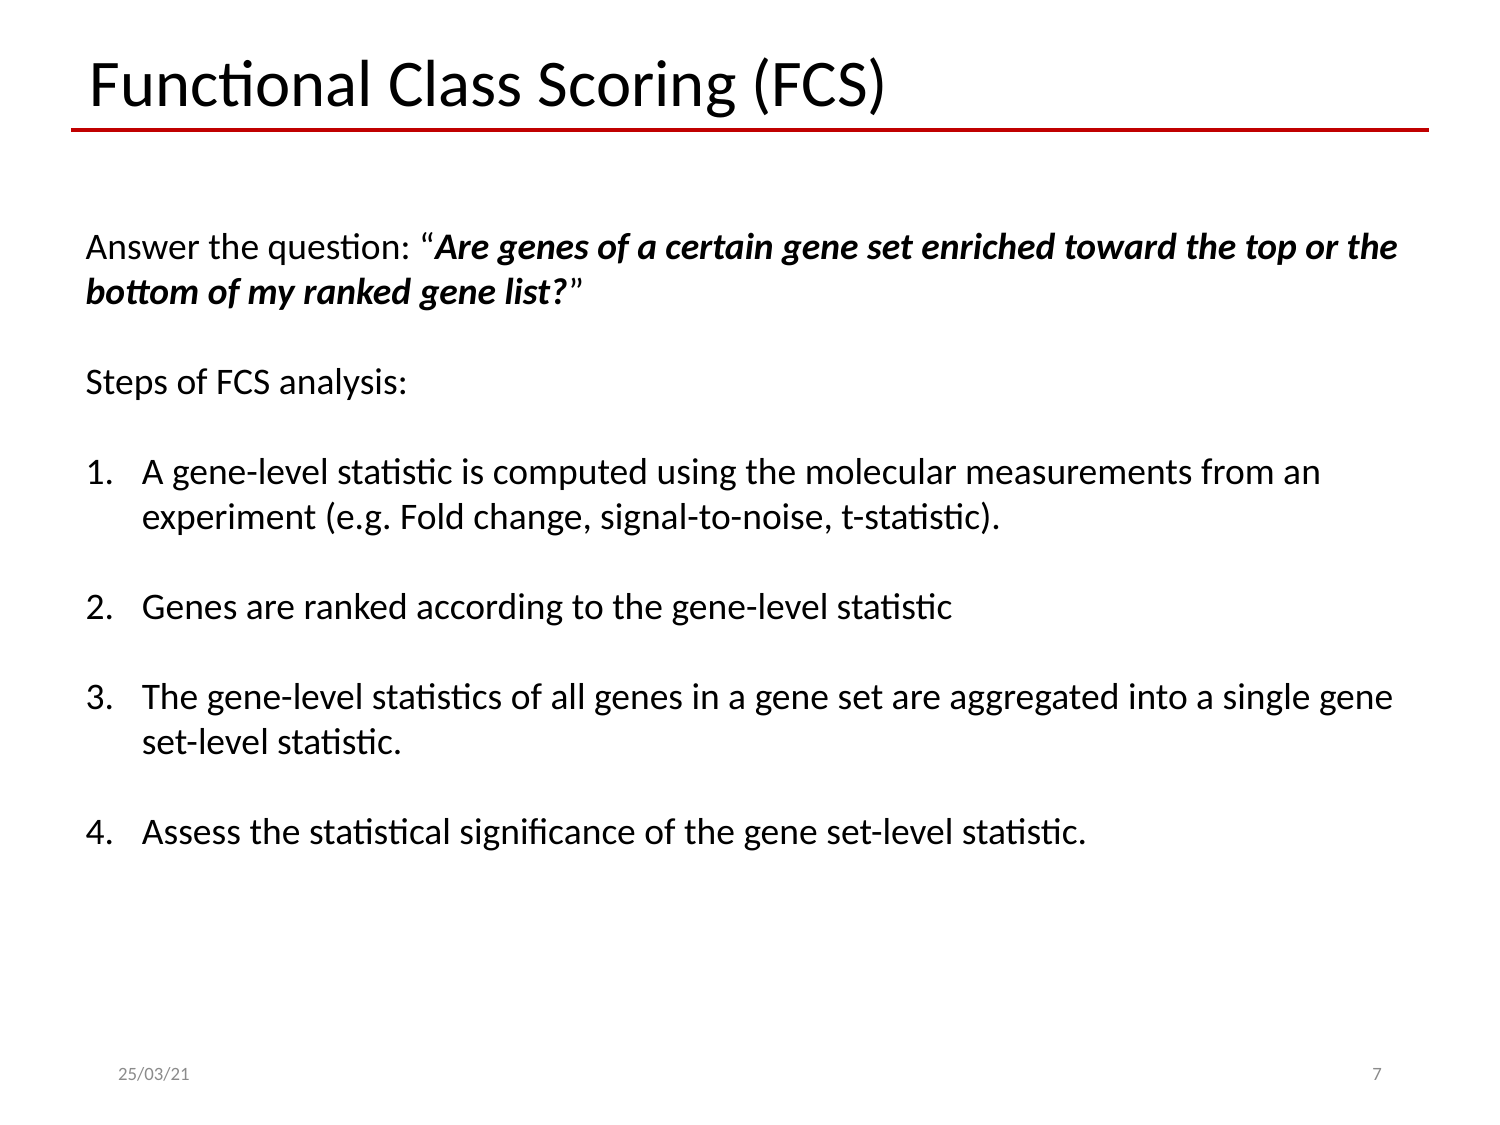

Functional Class Scoring (FCS)
Answer the question: “Are genes of a certain gene set enriched toward the top or the bottom of my ranked gene list?”

Steps of FCS analysis:

A gene-level statistic is computed using the molecular measurements from an experiment (e.g. Fold change, signal-to-noise, t-statistic).

Genes are ranked according to the gene-level statistic

The gene-level statistics of all genes in a gene set are aggregated into a single gene set-level statistic.

Assess the statistical significance of the gene set-level statistic.
25/03/21
7